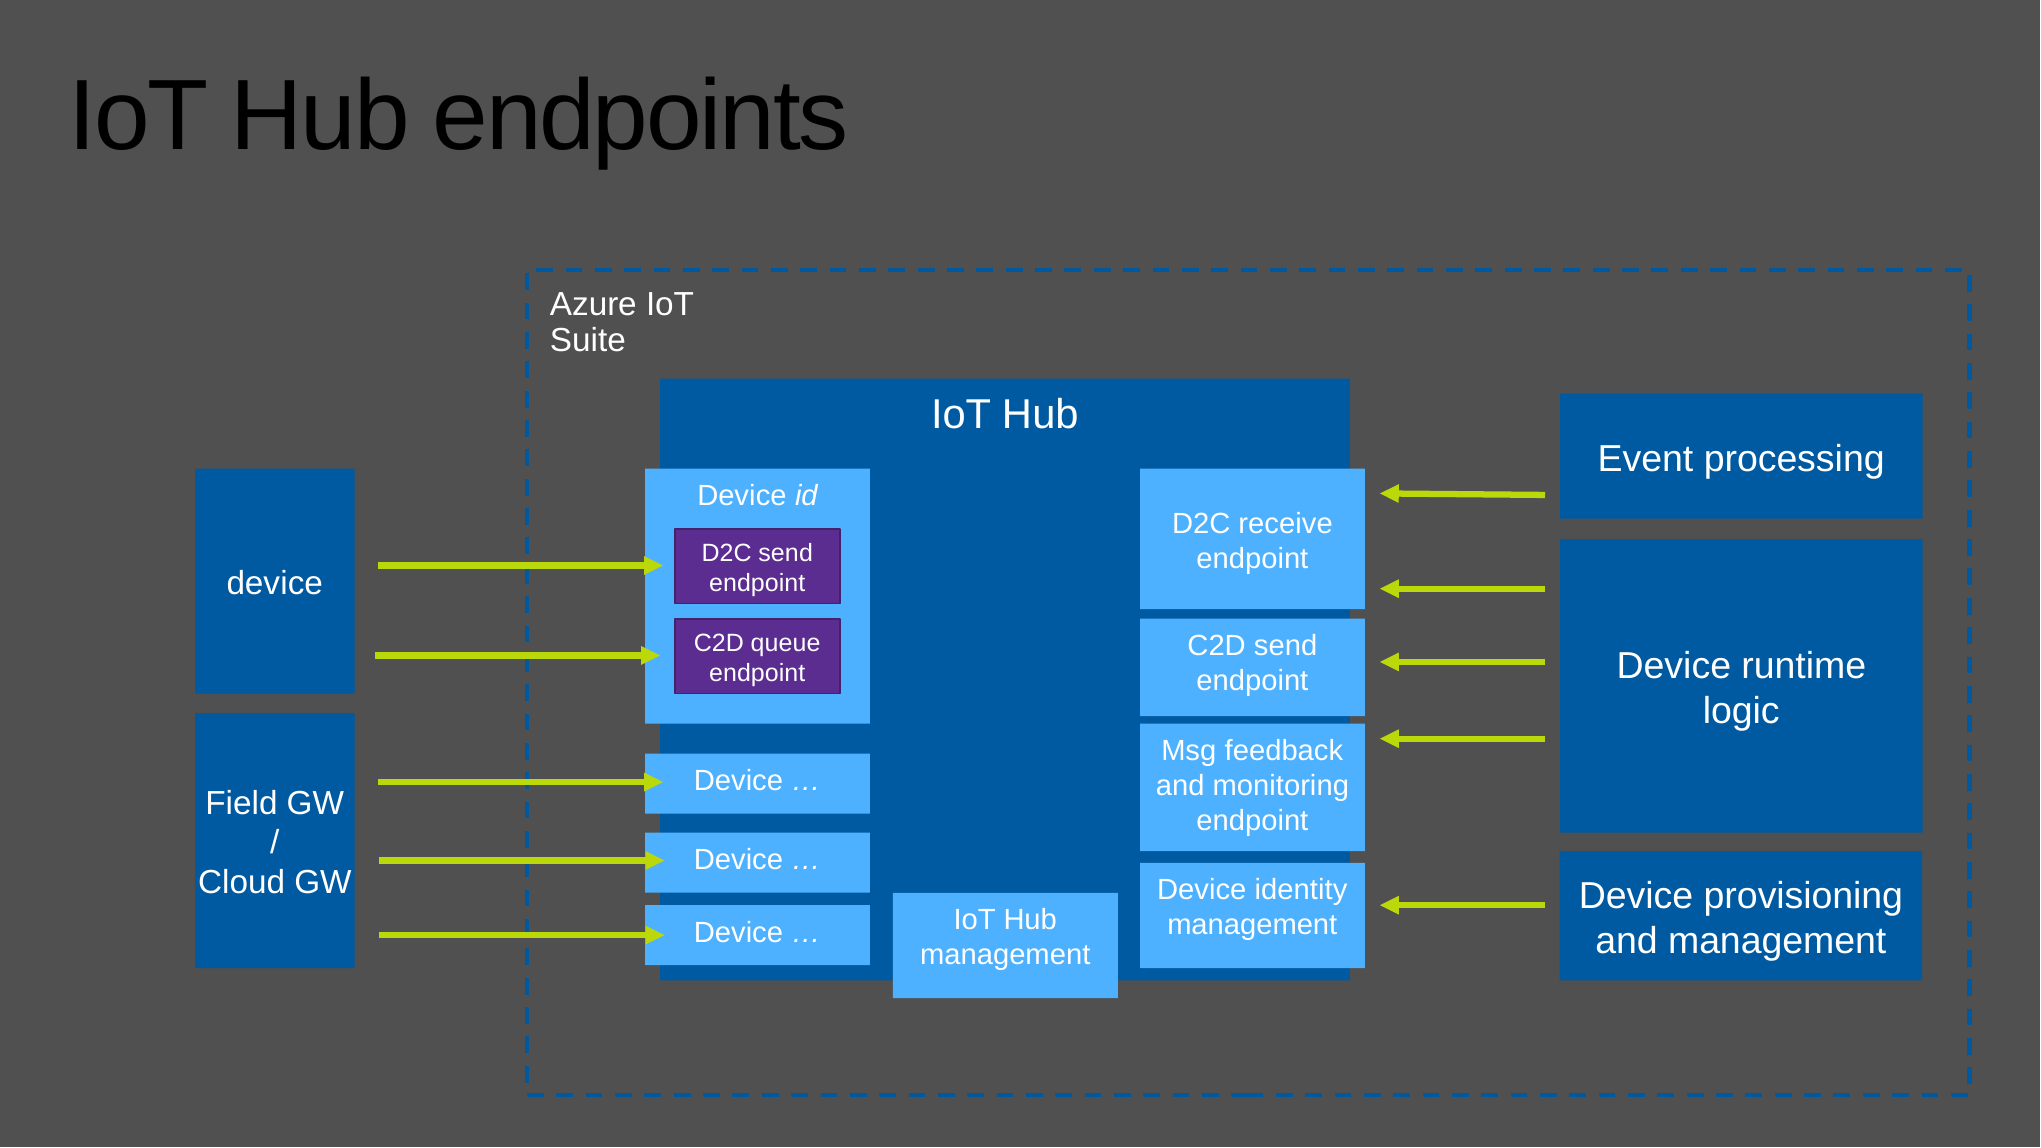

# IoT Hub endpoints
Azure IoT Suite

IoT Hub
Event processing
device
Device id
D2C send endpoint
C2D queue
endpoint
D2C receive endpoint
Device runtime logic
C2D send endpoint
Field GW
/
Cloud GW
Msg feedback and monitoring endpoint
Device …
Device …
Device provisioning and management
Device identity management
IoT Hub management
Device …